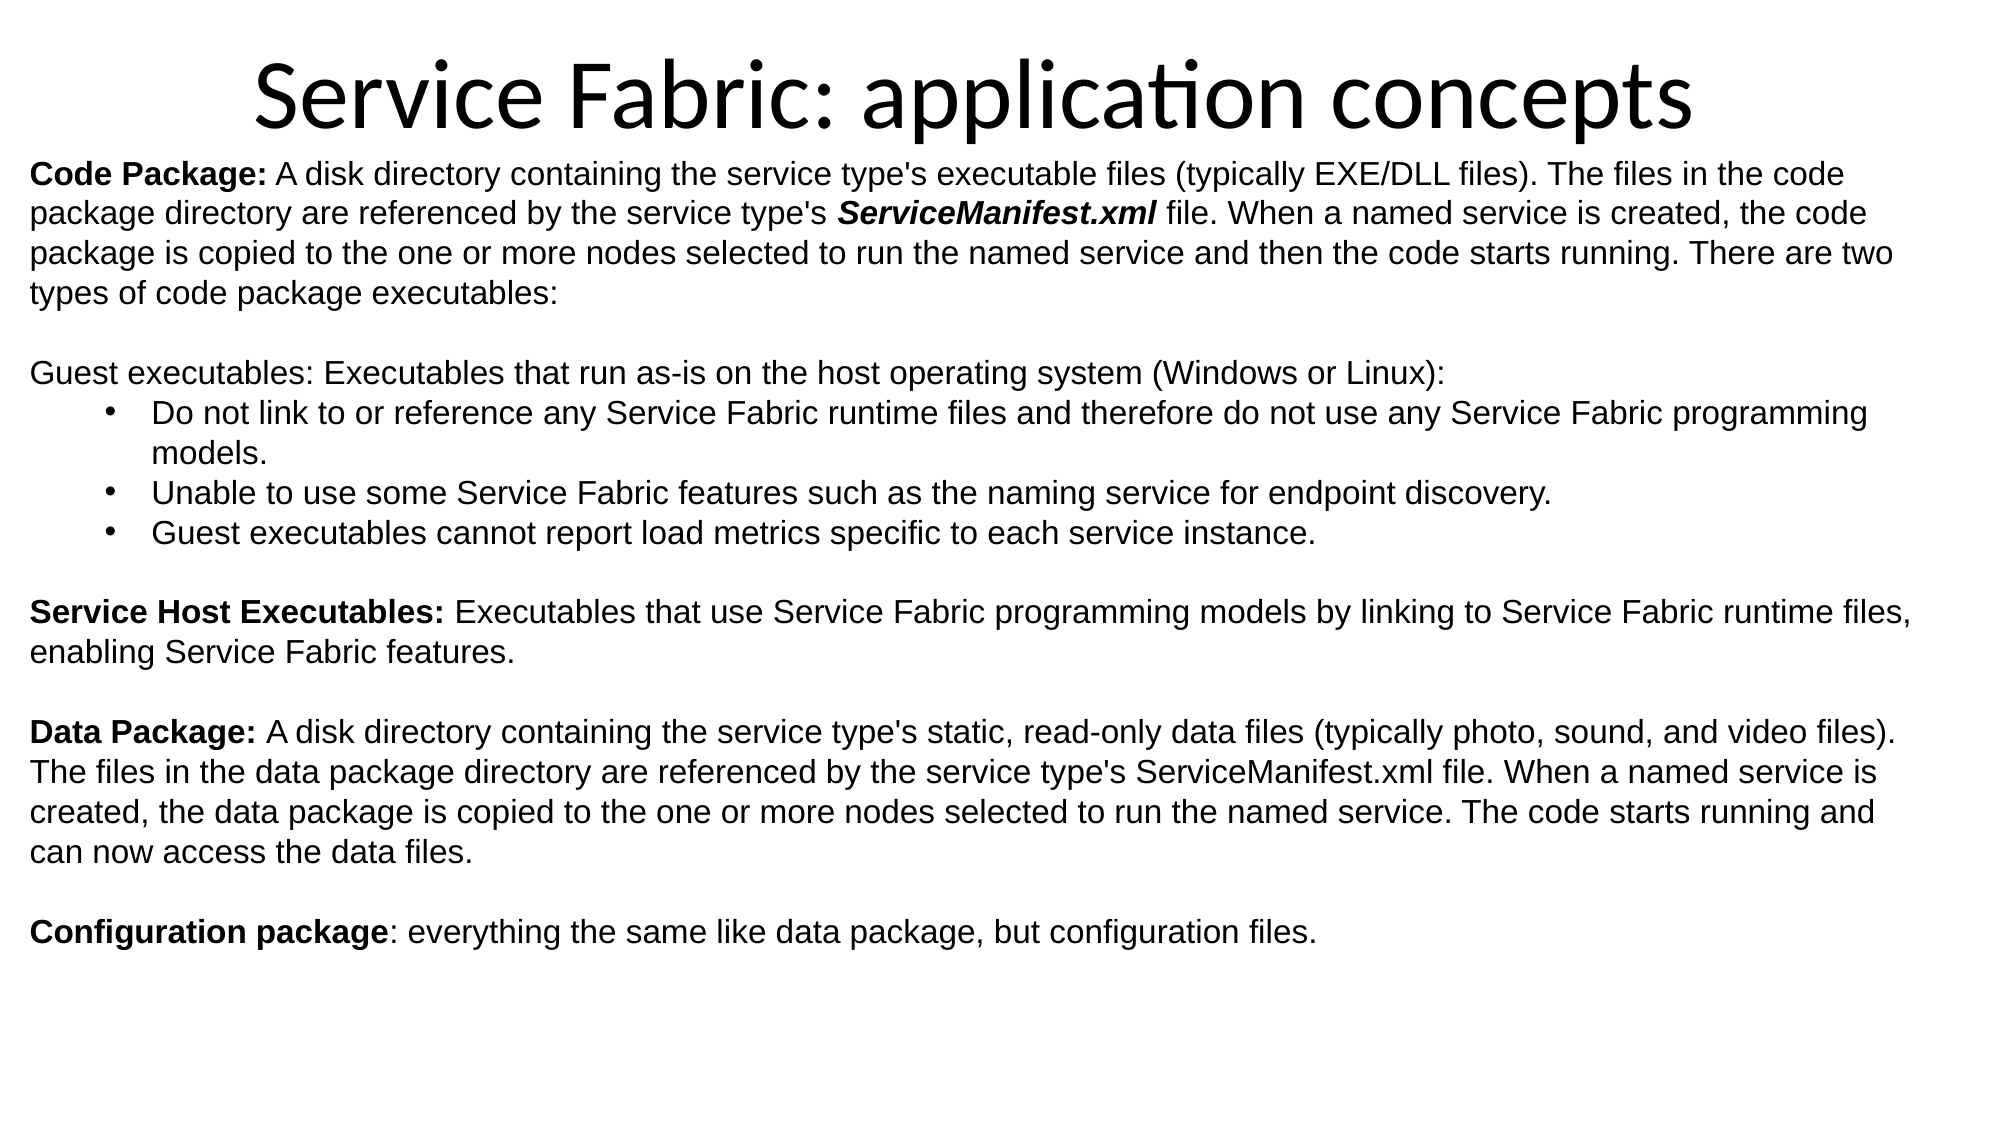

# Service Fabric: application concepts
Code Package: A disk directory containing the service type's executable files (typically EXE/DLL files). The files in the code package directory are referenced by the service type's ServiceManifest.xml file. When a named service is created, the code package is copied to the one or more nodes selected to run the named service and then the code starts running. There are two types of code package executables:

Guest executables: Executables that run as-is on the host operating system (Windows or Linux):
Do not link to or reference any Service Fabric runtime files and therefore do not use any Service Fabric programming models.
Unable to use some Service Fabric features such as the naming service for endpoint discovery.
Guest executables cannot report load metrics specific to each service instance.

Service Host Executables: Executables that use Service Fabric programming models by linking to Service Fabric runtime files, enabling Service Fabric features.

Data Package: A disk directory containing the service type's static, read-only data files (typically photo, sound, and video files). The files in the data package directory are referenced by the service type's ServiceManifest.xml file. When a named service is created, the data package is copied to the one or more nodes selected to run the named service. The code starts running and can now access the data files.

Configuration package: everything the same like data package, but configuration files.